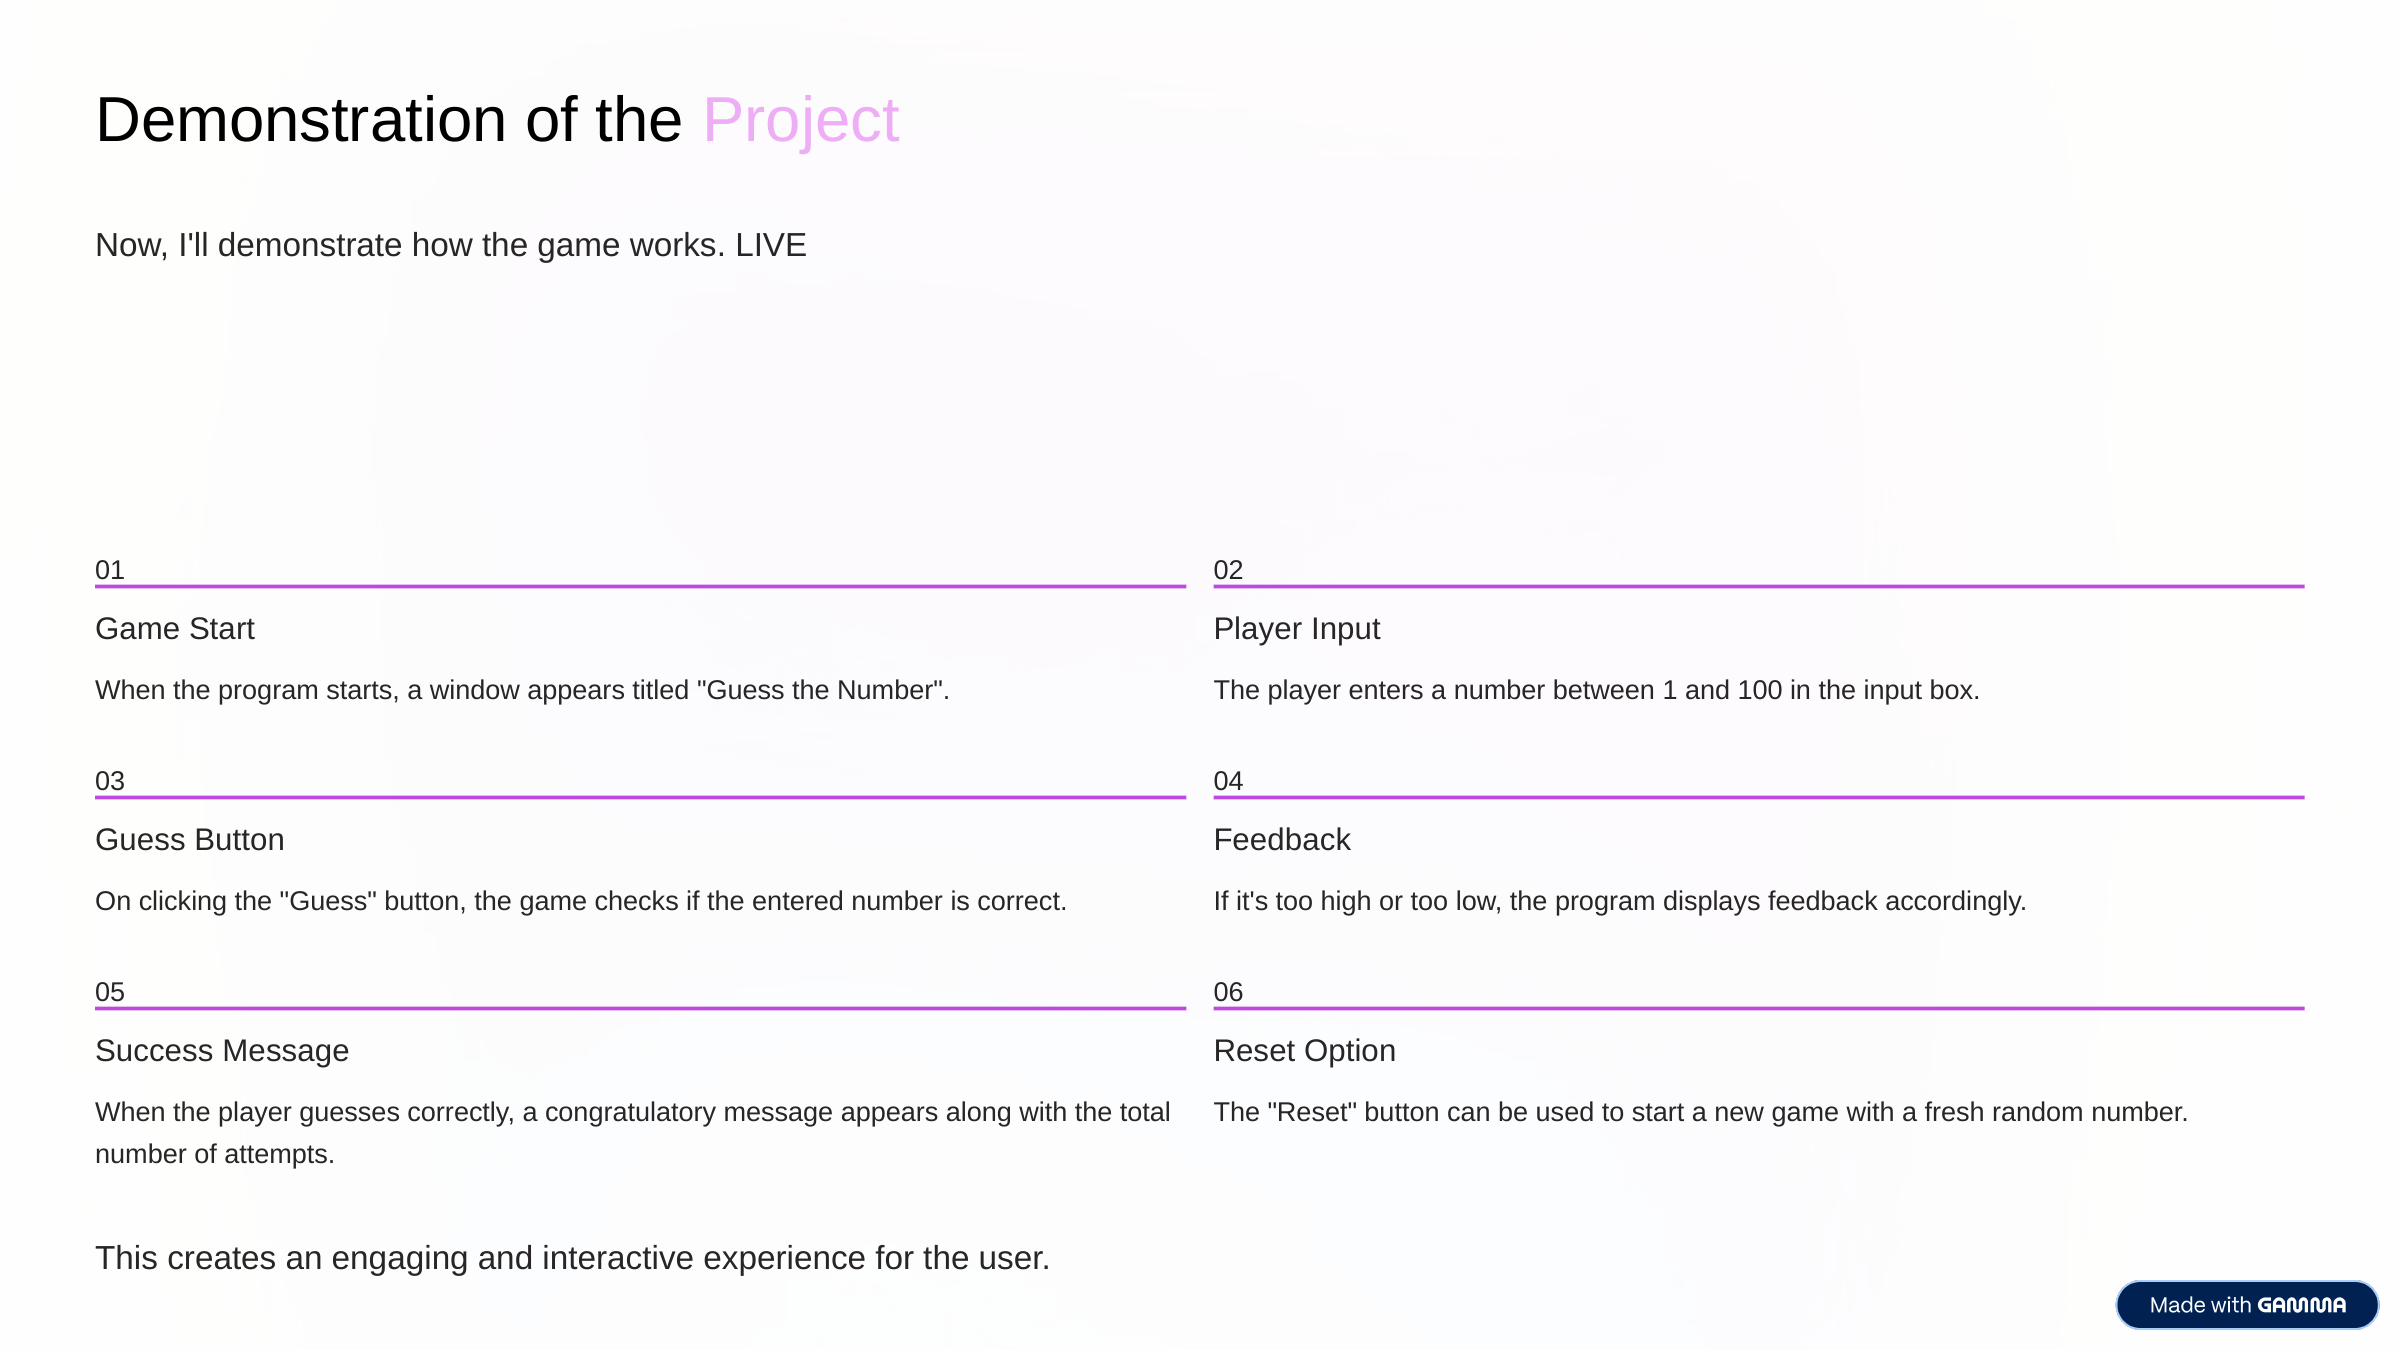

Demonstration of the Project
Now, I'll demonstrate how the game works. LIVE

01
02

Game Start
Player Input
When the program starts, a window appears titled "Guess the Number".
The player enters a number between 1 and 100 in the input box.
03
04

Guess Button
Feedback
On clicking the "Guess" button, the game checks if the entered number is correct.
If it's too high or too low, the program displays feedback accordingly.
05
06

Success Message
Reset Option
When the player guesses correctly, a congratulatory message appears along with the total number of attempts.
The "Reset" button can be used to start a new game with a fresh random number.
This creates an engaging and interactive experience for the user.